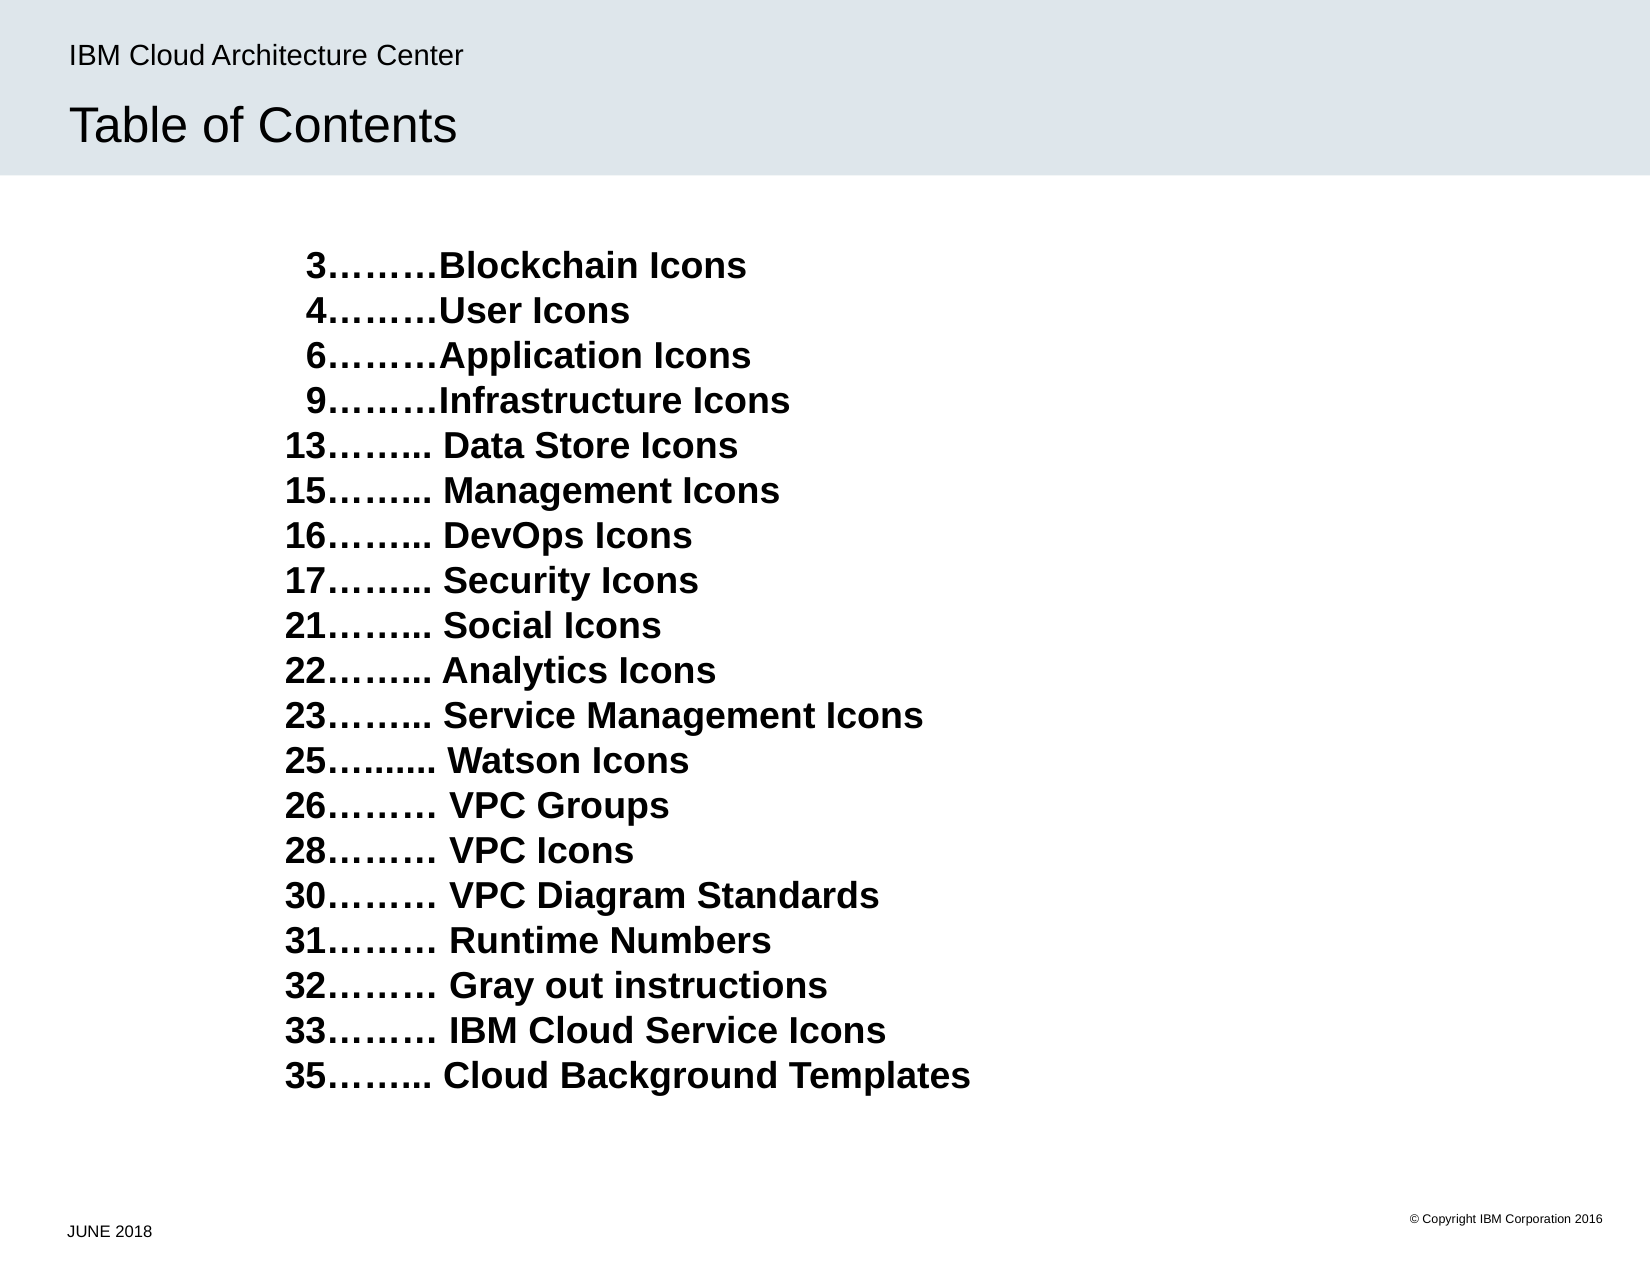

IBM Cloud Architecture Center
Table of Contents
  3………Blockchain Icons
  4………User Icons
  6………Application Icons
  9………Infrastructure Icons
13……... Data Store Icons
15……... Management Icons
16……... DevOps Icons
17……... Security Icons
21……... Social Icons
22……... Analytics Icons
23……... Service Management Icons
25…....... Watson Icons
26……… VPC Groups
28……… VPC Icons
30……… VPC Diagram Standards
31……… Runtime Numbers
32……… Gray out instructions
33……… IBM Cloud Service Icons
35……... Cloud Background Templates
JUNE 2018